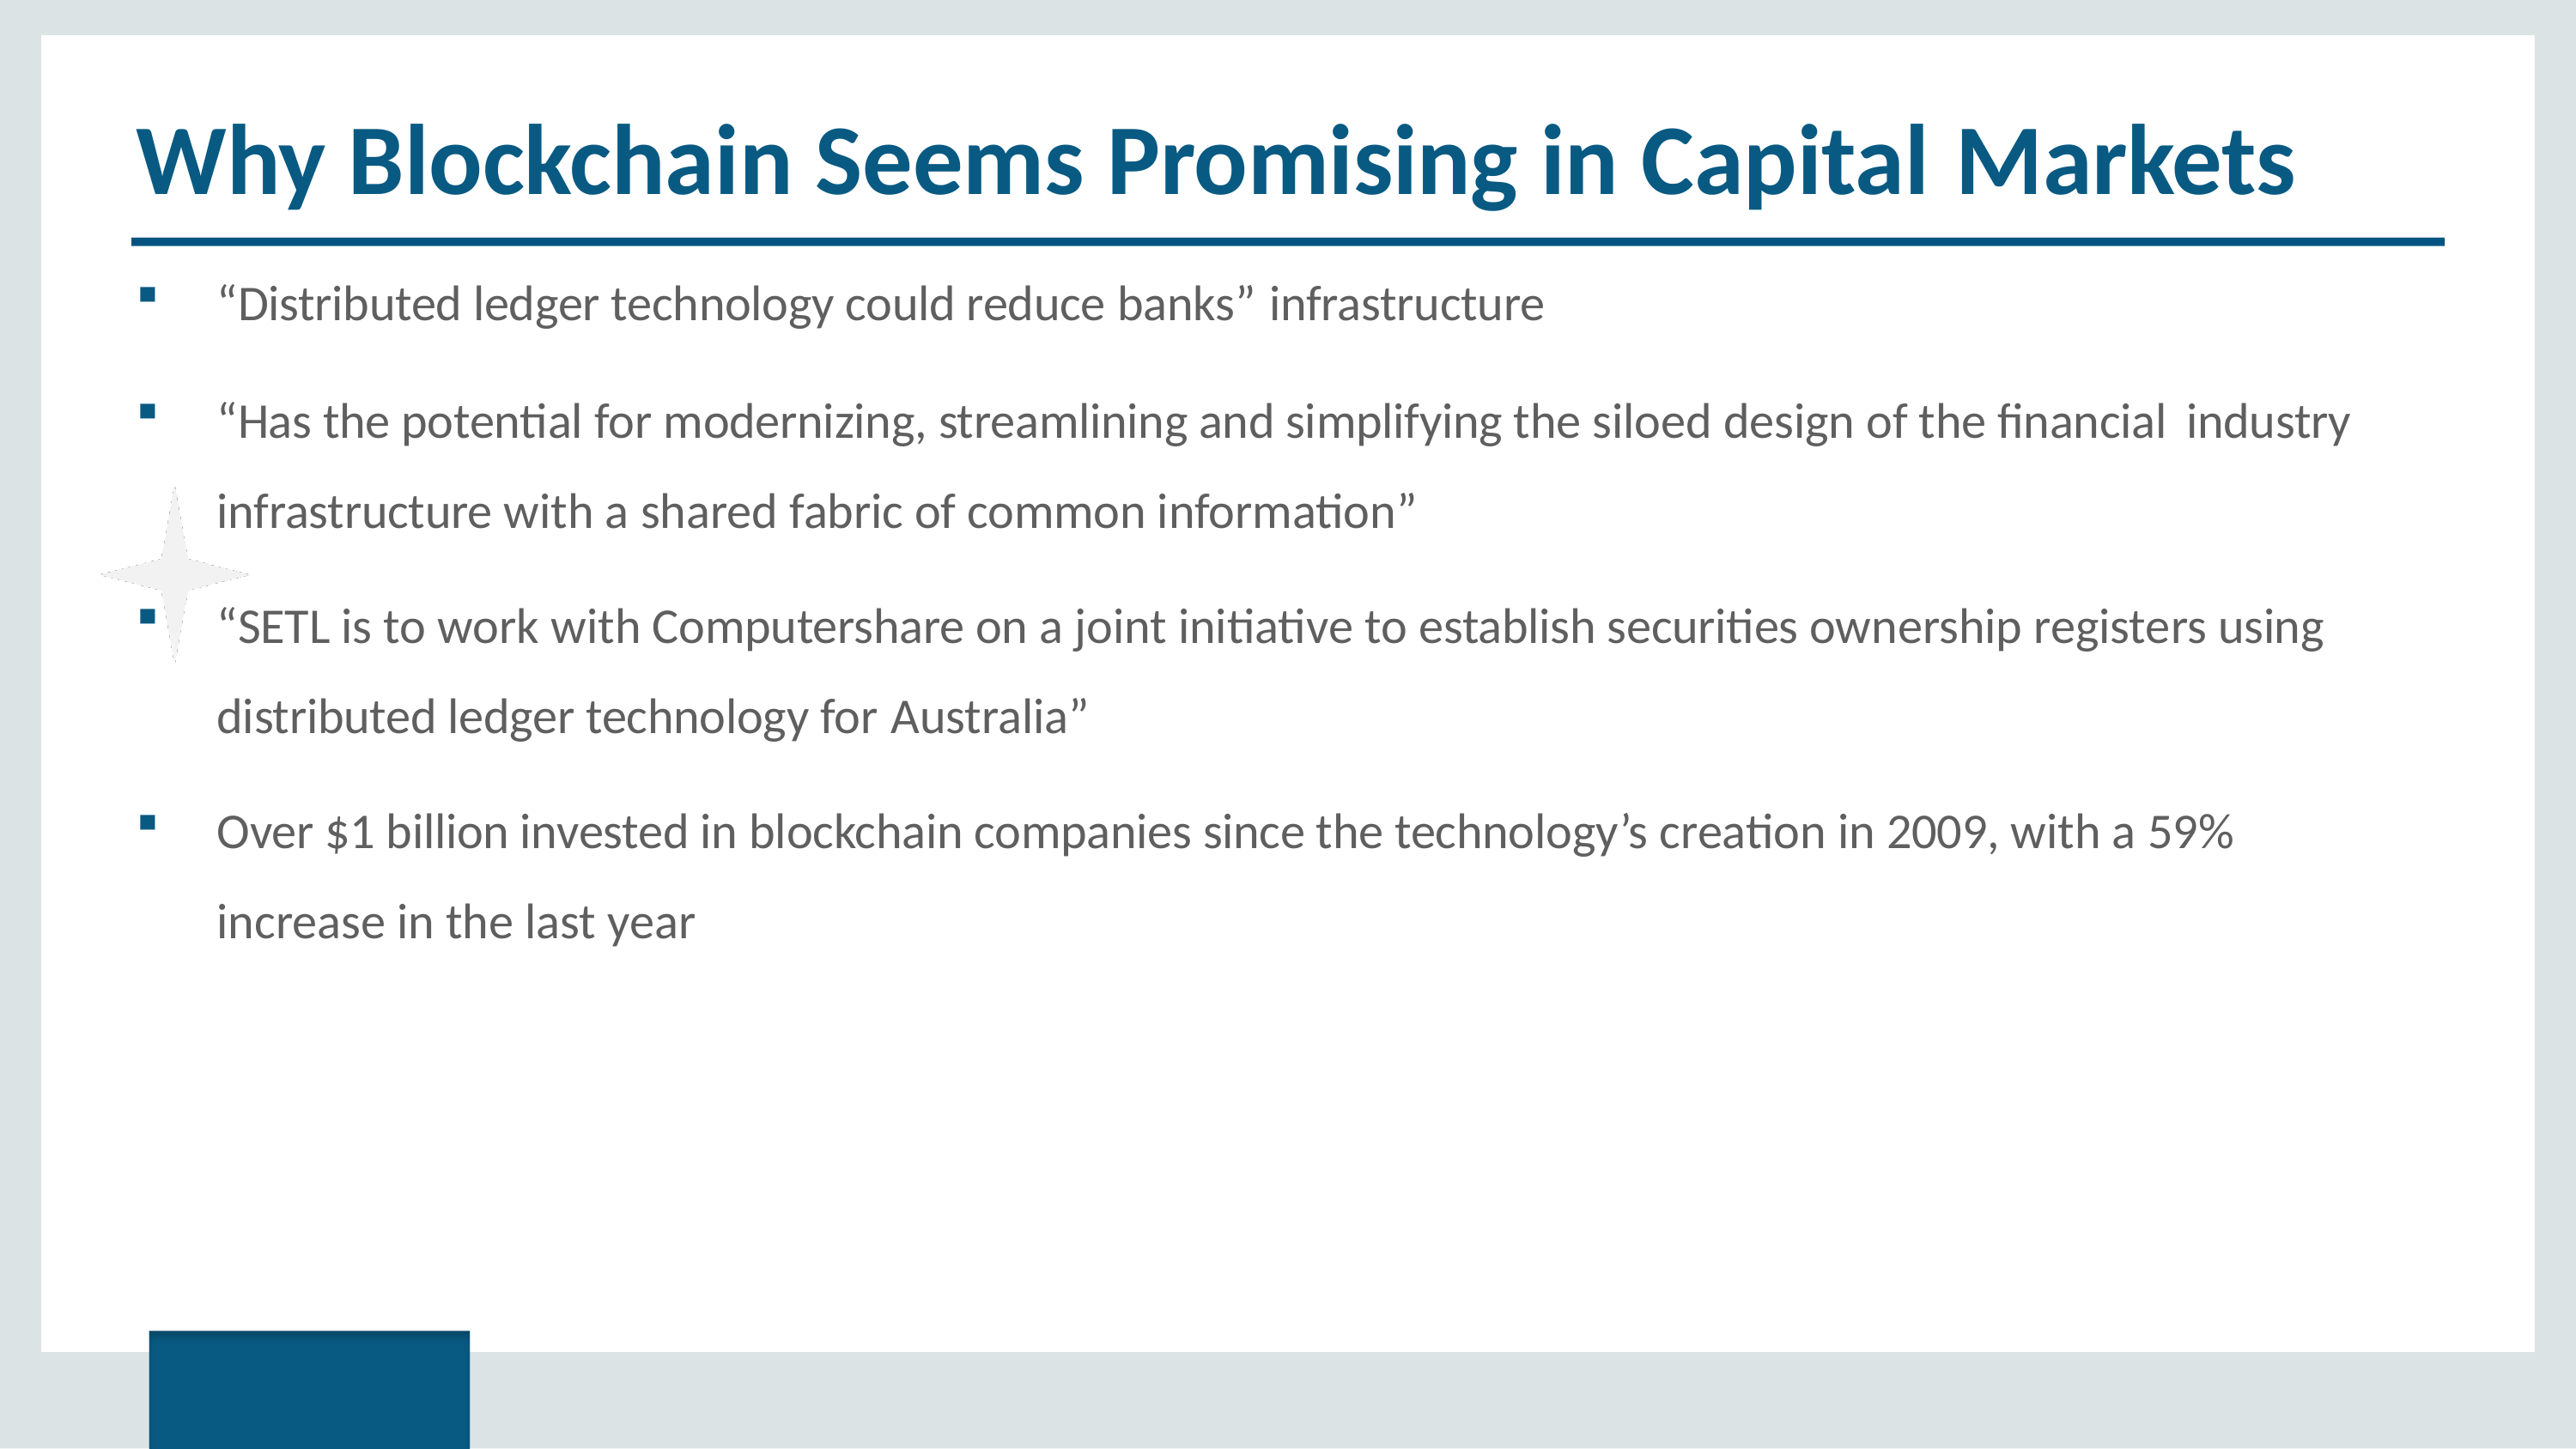

# Why Blockchain Seems Promising in Capital Markets

“Distributed ledger technology could reduce banks” infrastructure

“Has the potential for modernizing, streamlining and simplifying the siloed design of the financial industry
infrastructure with a shared fabric of common information”
“SETL is to work with Computershare on a joint initiative to establish securities ownership registers using  distributed ledger technology for Australia”
Over $1 billion invested in blockchain companies since the technology’s creation in 2009, with a 59%  increase in the last year